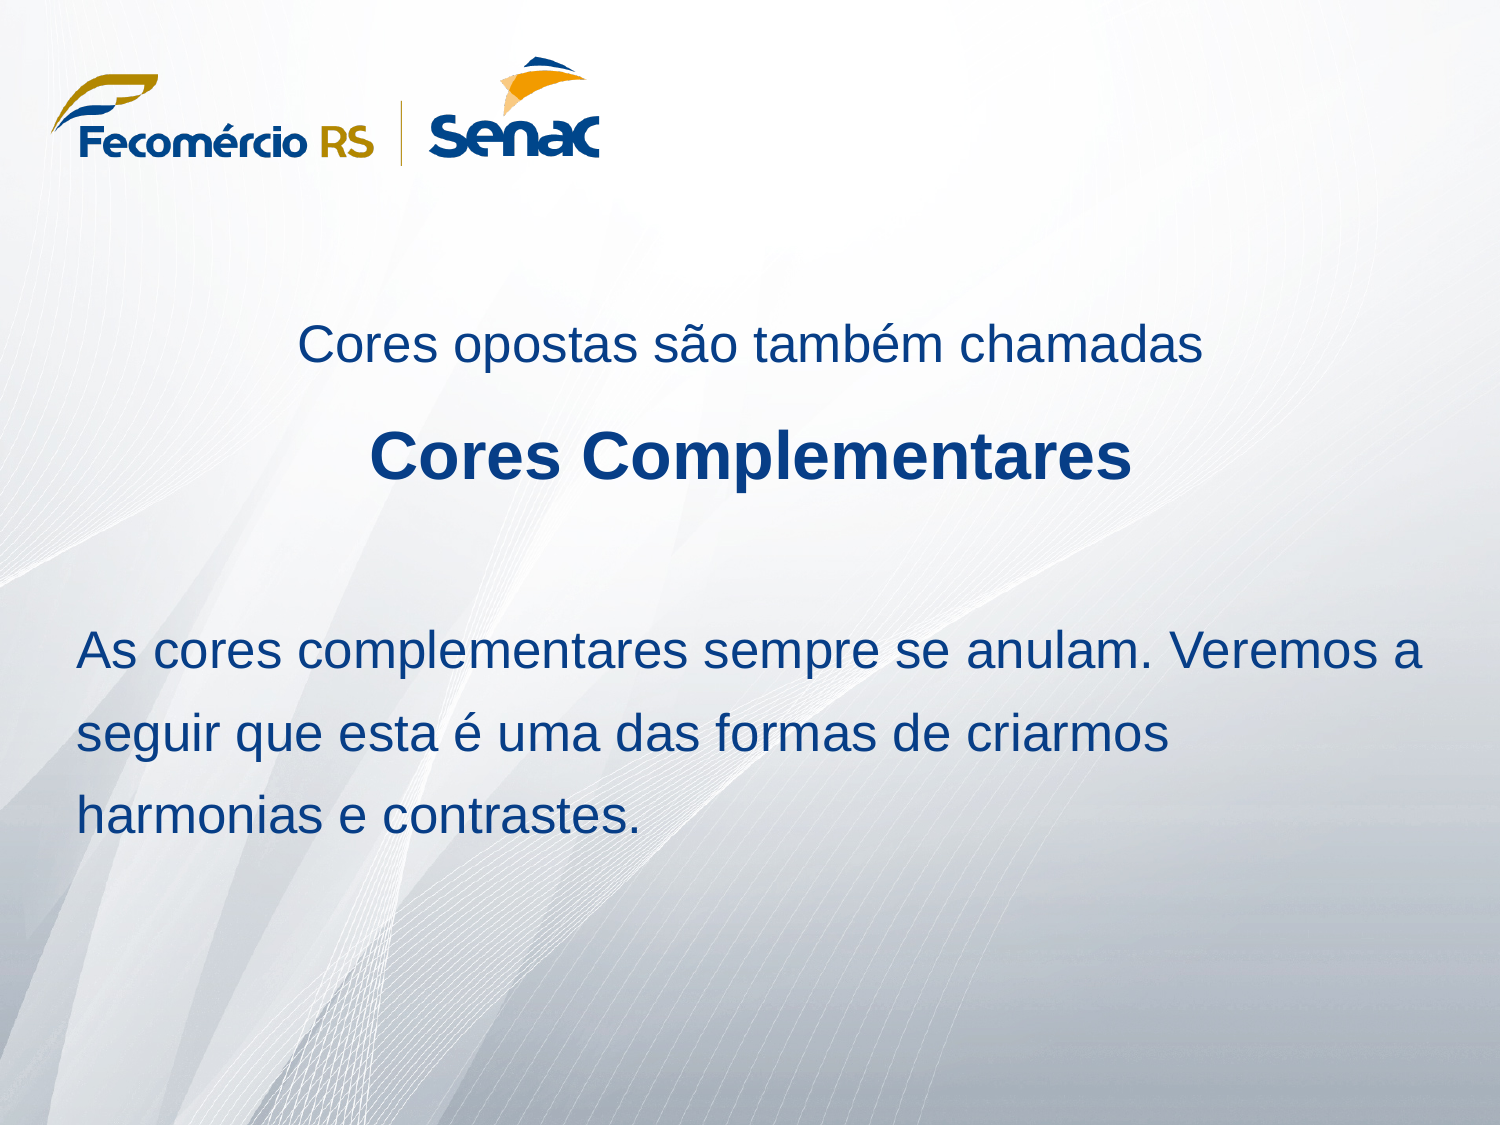

Cores opostas são também chamadas
Cores Complementares

As cores complementares sempre se anulam. Veremos a seguir que esta é uma das formas de criarmos harmonias e contrastes.